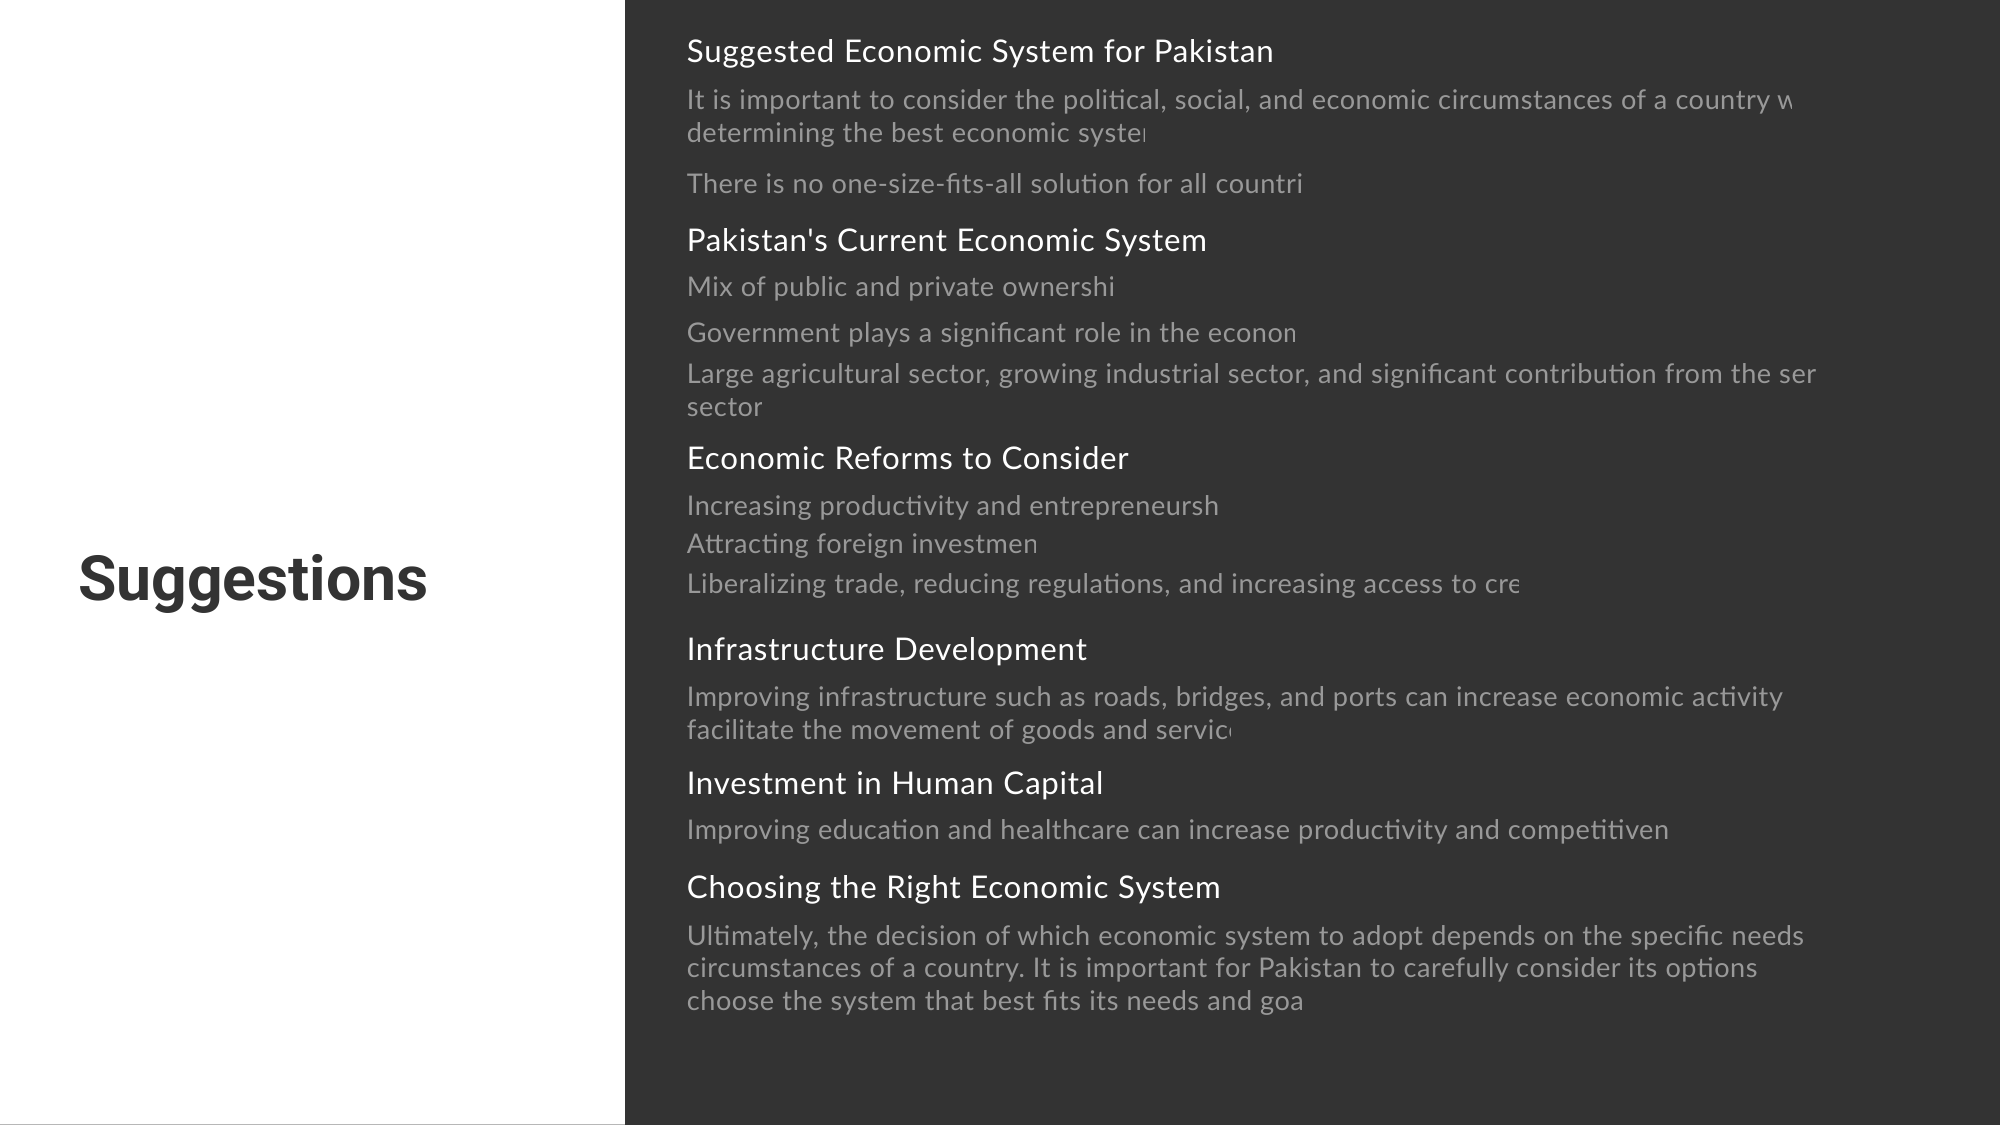

Suggested Economic System for Pakistan
It is important to consider the political, social, and economic circumstances of a country when
determining the best economic system
There is no one-size-fits-all solution for all countries
Pakistan's Current Economic System
Mix of public and private ownership
Government plays a significant role in the economy
Large agricultural sector, growing industrial sector, and significant contribution from the service sector
Economic Reforms to Consider
Increasing productivity and entrepreneurship
Attracting foreign investment
Suggestions
Liberalizing trade, reducing regulations, and increasing access to credit
Infrastructure Development
Improving infrastructure such as roads, bridges, and ports can increase economic activity and facilitate the movement of goods and services
Investment in Human Capital
Improving education and healthcare can increase productivity and competitiveness
Choosing the Right Economic System
Ultimately, the decision of which economic system to adopt depends on the specific needs and
circumstances of a country. It is important for Pakistan to carefully consider its options and choose the system that best fits its needs and goals.